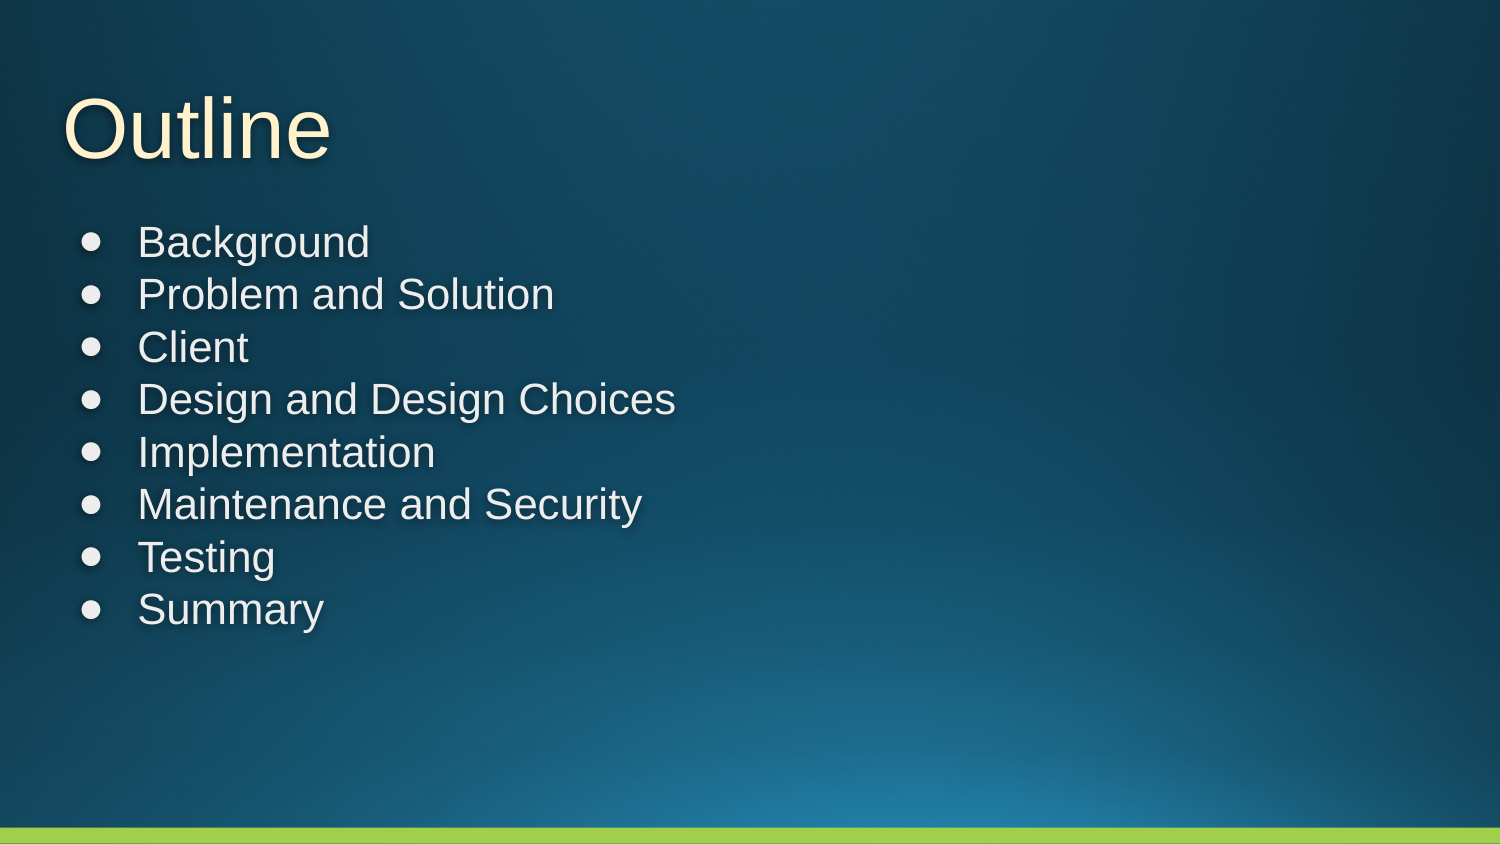

# Outline
Background
Problem and Solution
Client
Design and Design Choices
Implementation
Maintenance and Security
Testing
Summary